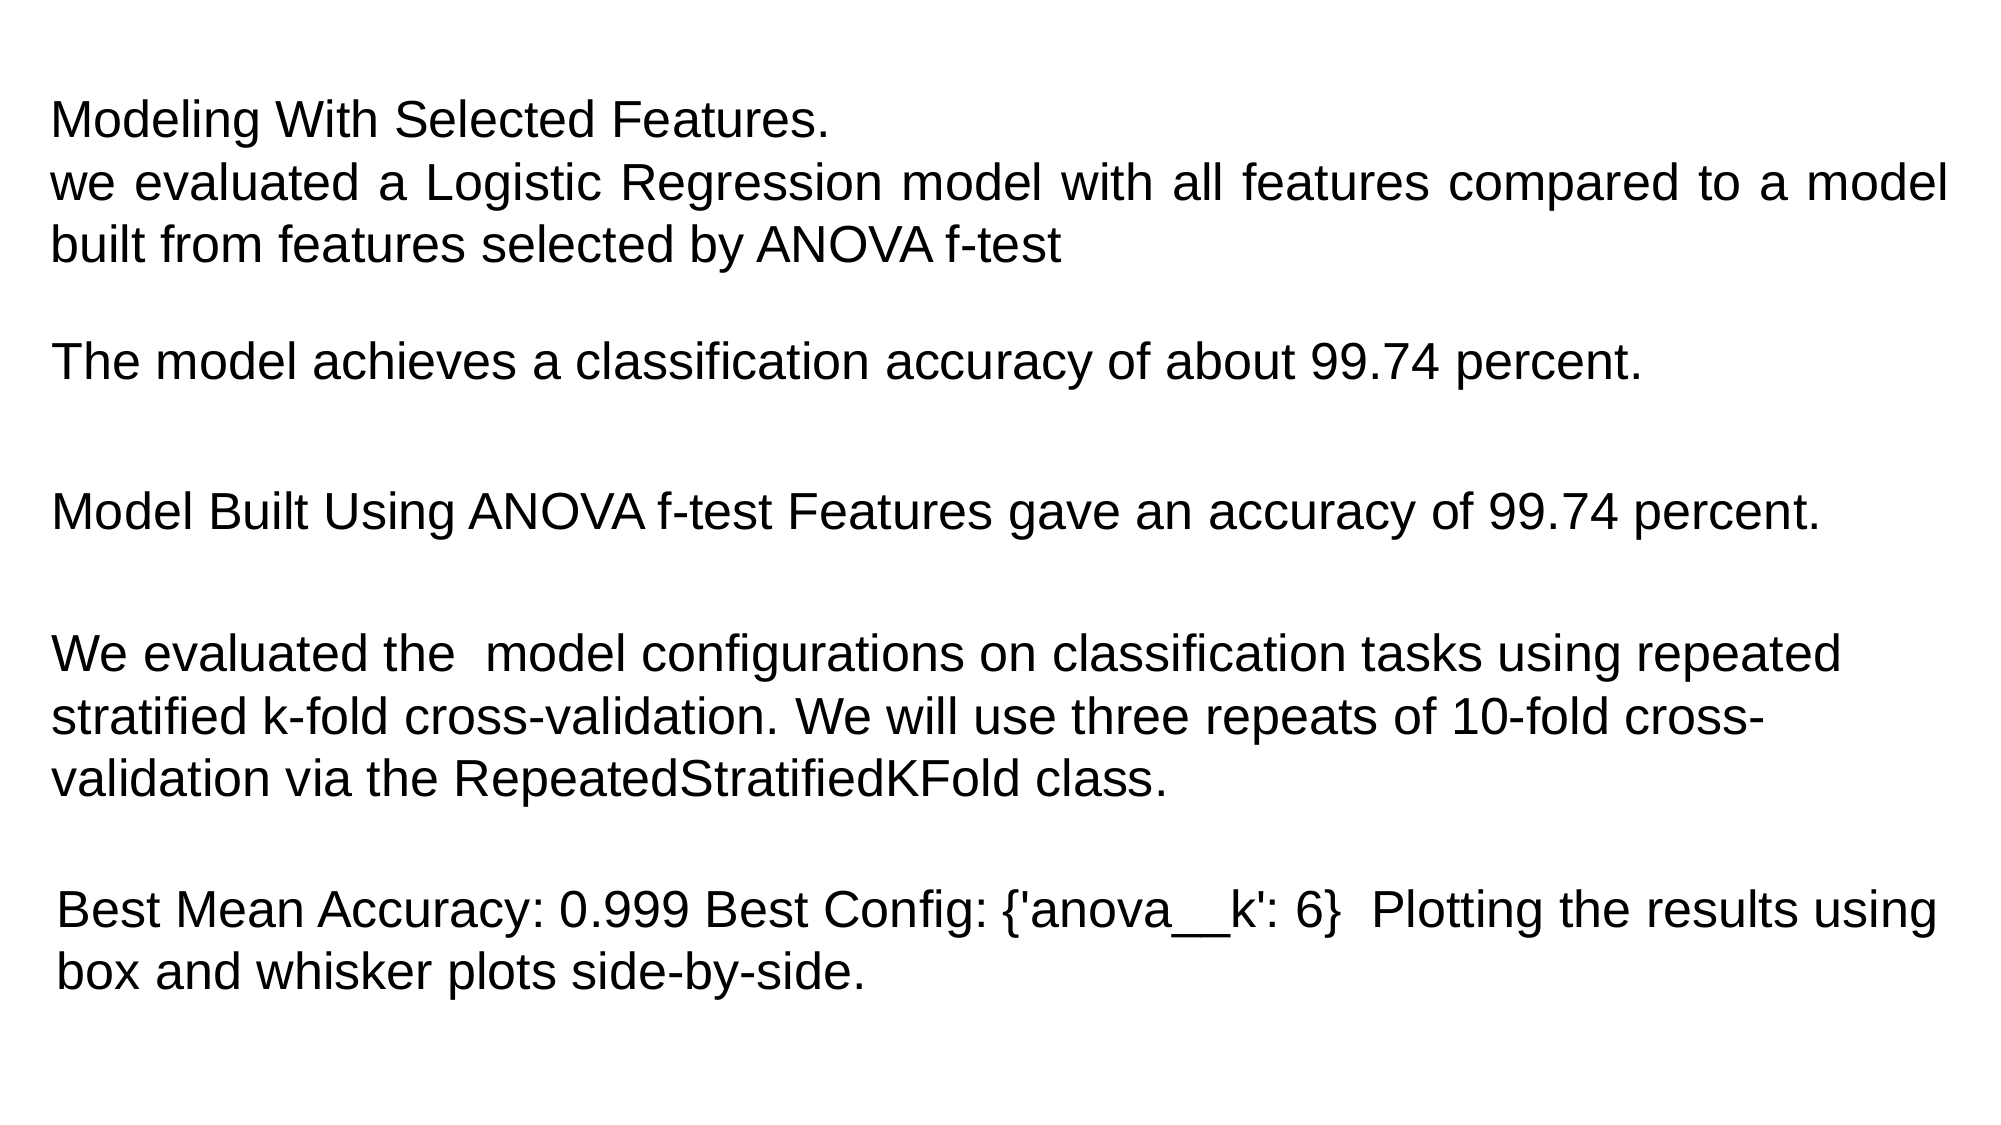

Modeling With Selected Features.
we evaluated a Logistic Regression model with all features compared to a model built from features selected by ANOVA f-test
The model achieves a classification accuracy of about 99.74 percent.
Model Built Using ANOVA f-test Features gave an accuracy of 99.74 percent.

We evaluated the  model configurations on classification tasks using repeated stratified k-fold cross-validation. We will use three repeats of 10-fold cross-validation via the RepeatedStratifiedKFold class.
Best Mean Accuracy: 0.999 Best Config: {'anova__k': 6}  Plotting the results using box and whisker plots side-by-side.